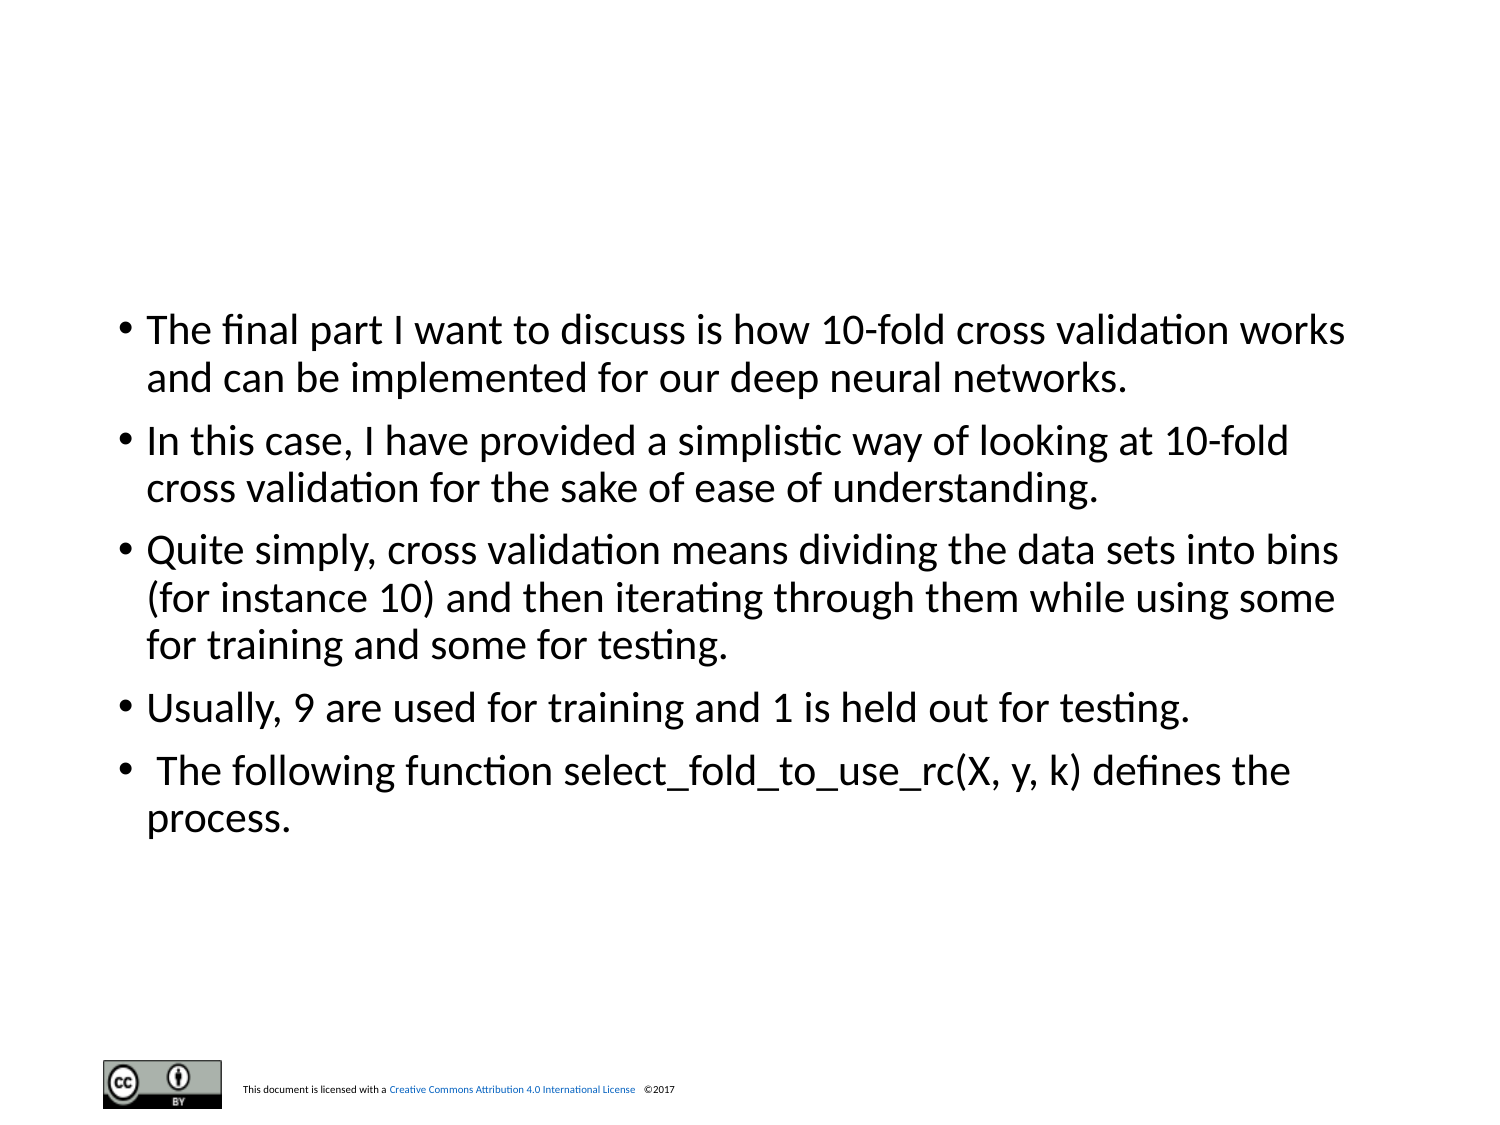

#
The final part I want to discuss is how 10-fold cross validation works and can be implemented for our deep neural networks.
In this case, I have provided a simplistic way of looking at 10-fold cross validation for the sake of ease of understanding.
Quite simply, cross validation means dividing the data sets into bins (for instance 10) and then iterating through them while using some for training and some for testing.
Usually, 9 are used for training and 1 is held out for testing.
 The following function select_fold_to_use_rc(X, y, k) defines the process.